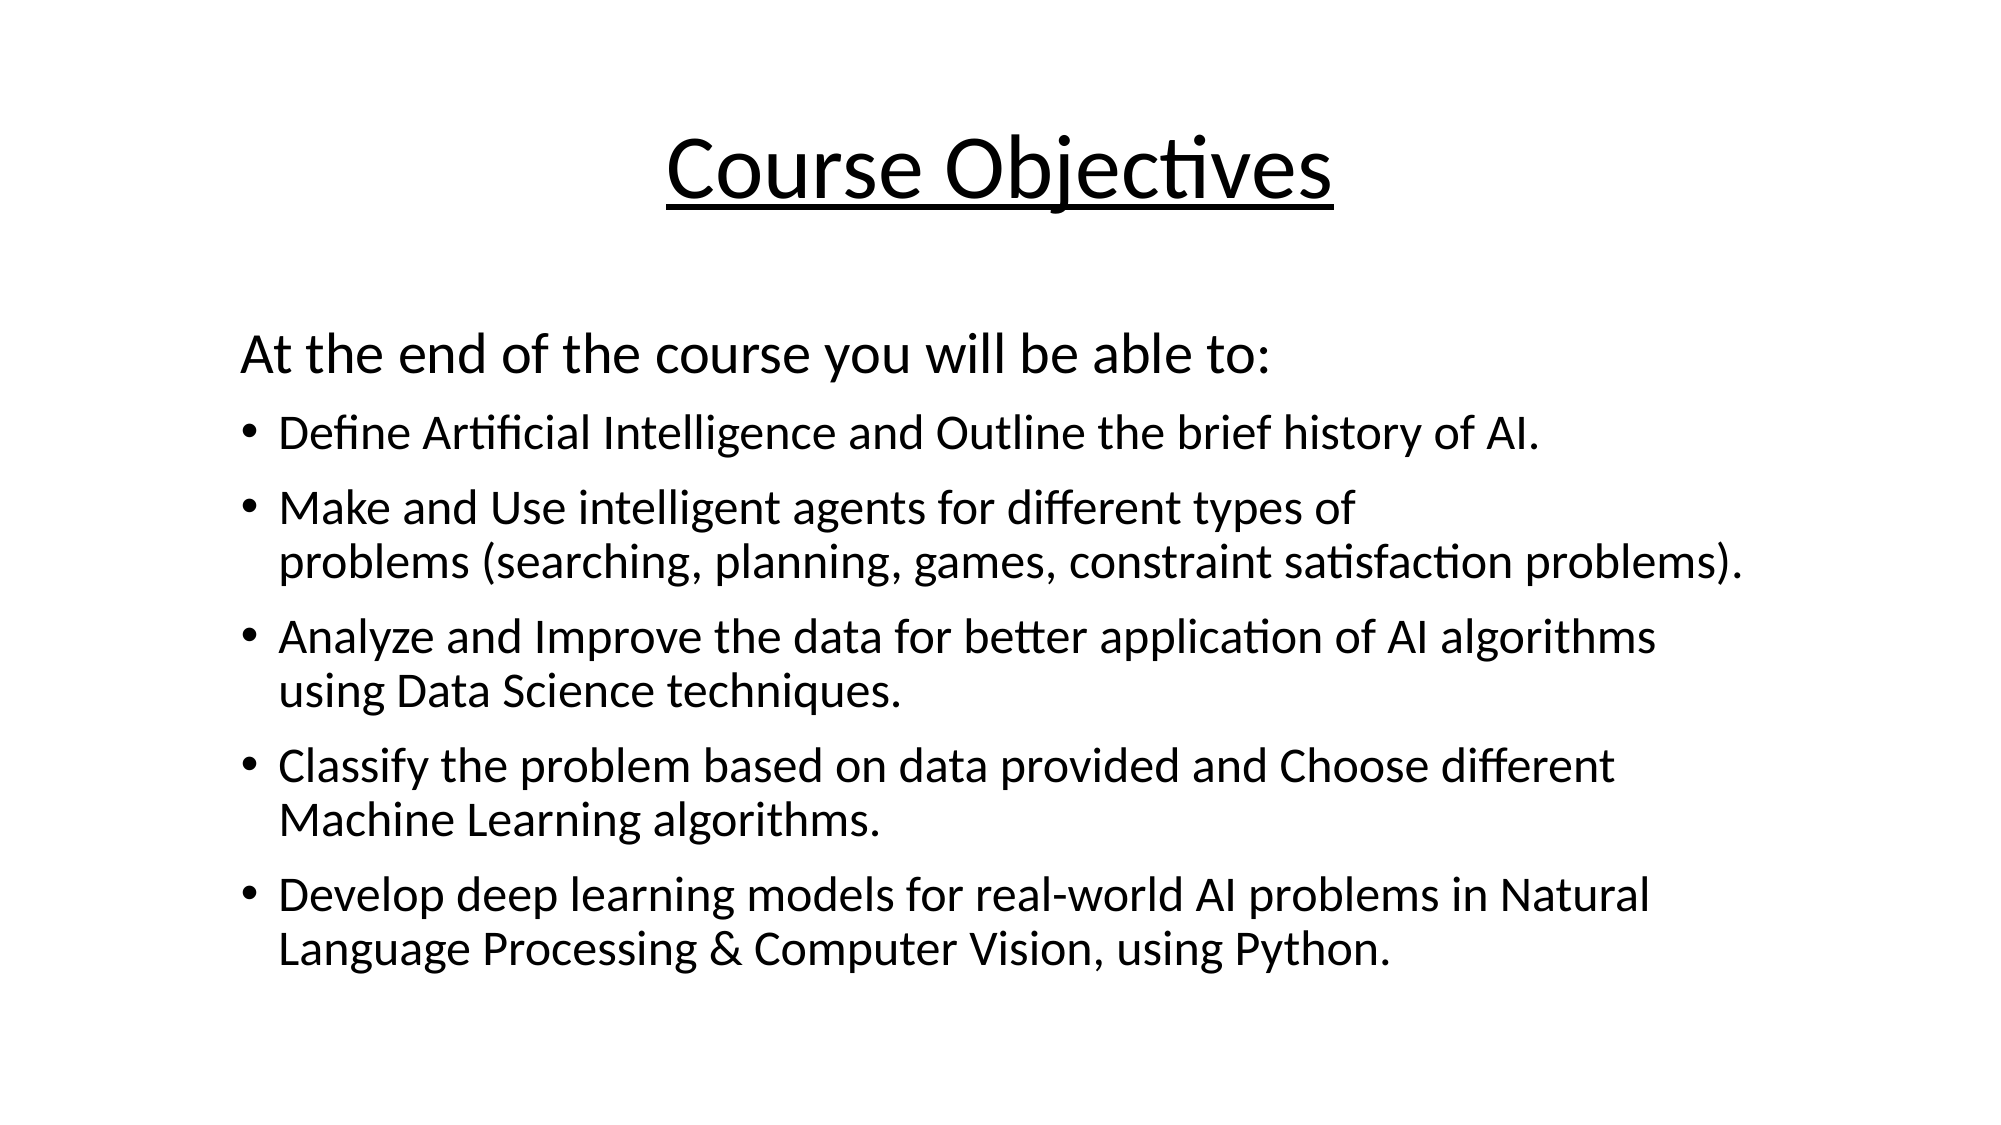

# Course Objectives
At the end of the course you will be able to:
Define Artificial Intelligence and Outline the brief history of AI.
Make and Use intelligent agents for different types of problems (searching, planning, games, constraint satisfaction problems).
Analyze and Improve the data for better application of AI algorithms using Data Science techniques.
Classify the problem based on data provided and Choose different Machine Learning algorithms.
Develop deep learning models for real-world AI problems in Natural Language Processing & Computer Vision, using Python.